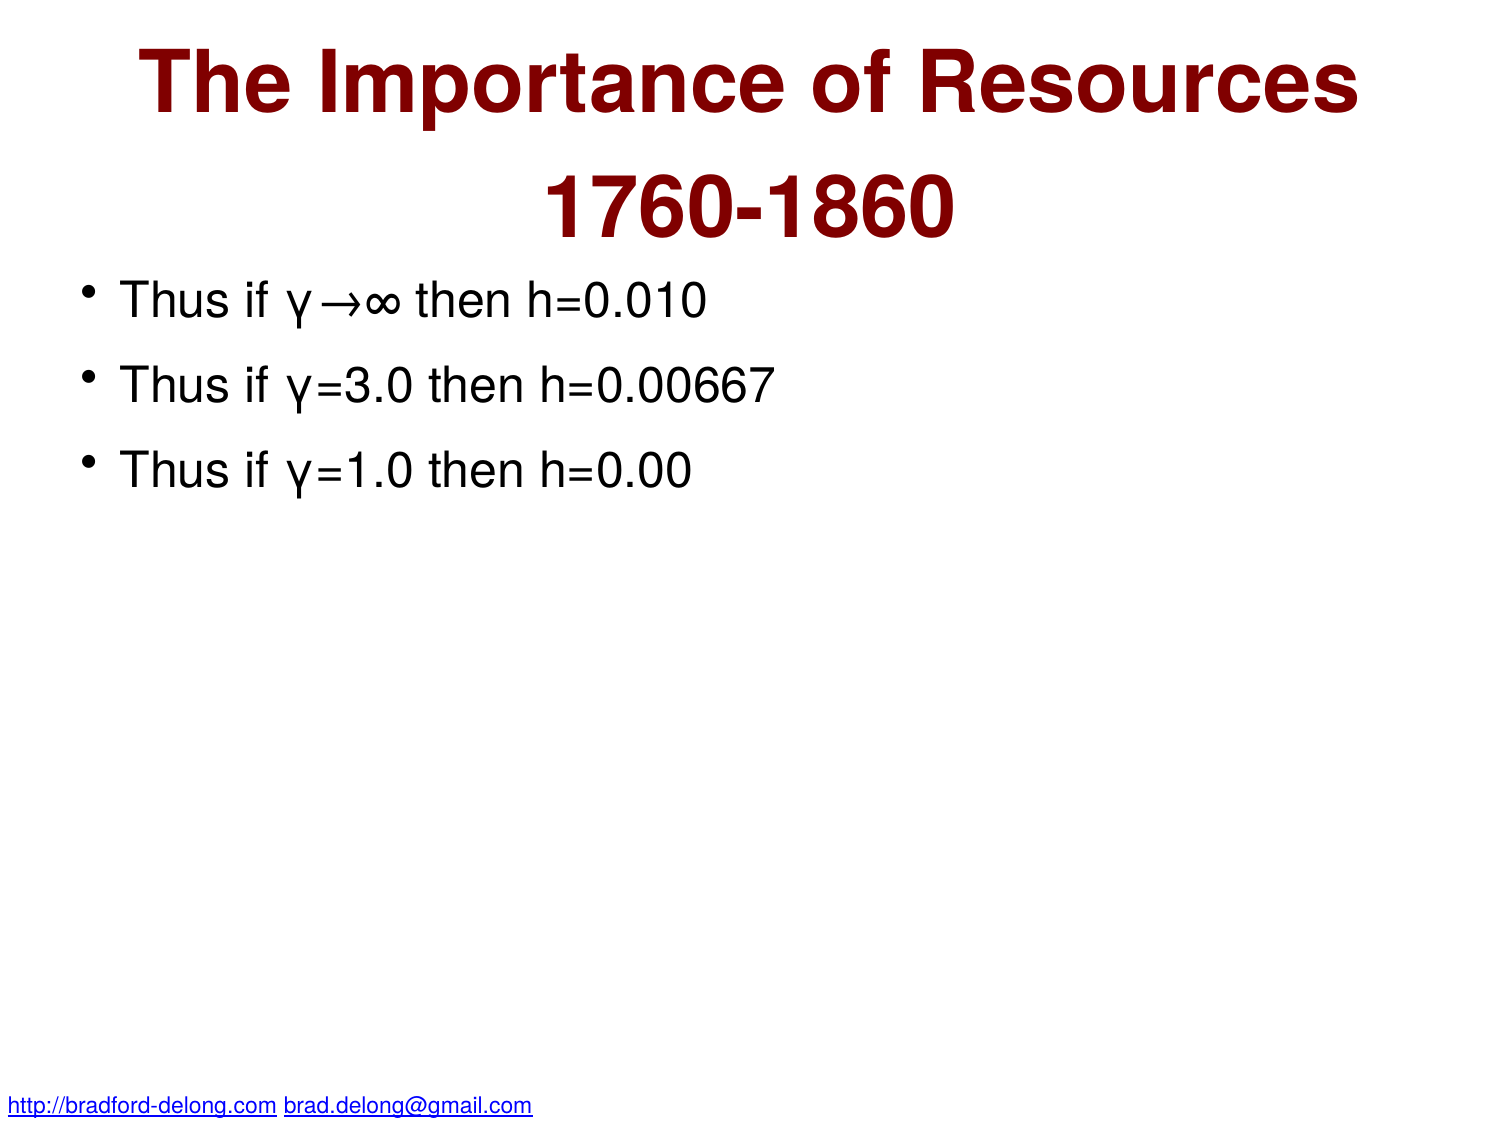

The Importance of Resources 1760-1860
Thus if γ→∞ then h=0.010
Thus if γ=3.0 then h=0.00667
Thus if γ=1.0 then h=0.00
http://bradford-delong.com brad.delong@gmail.com